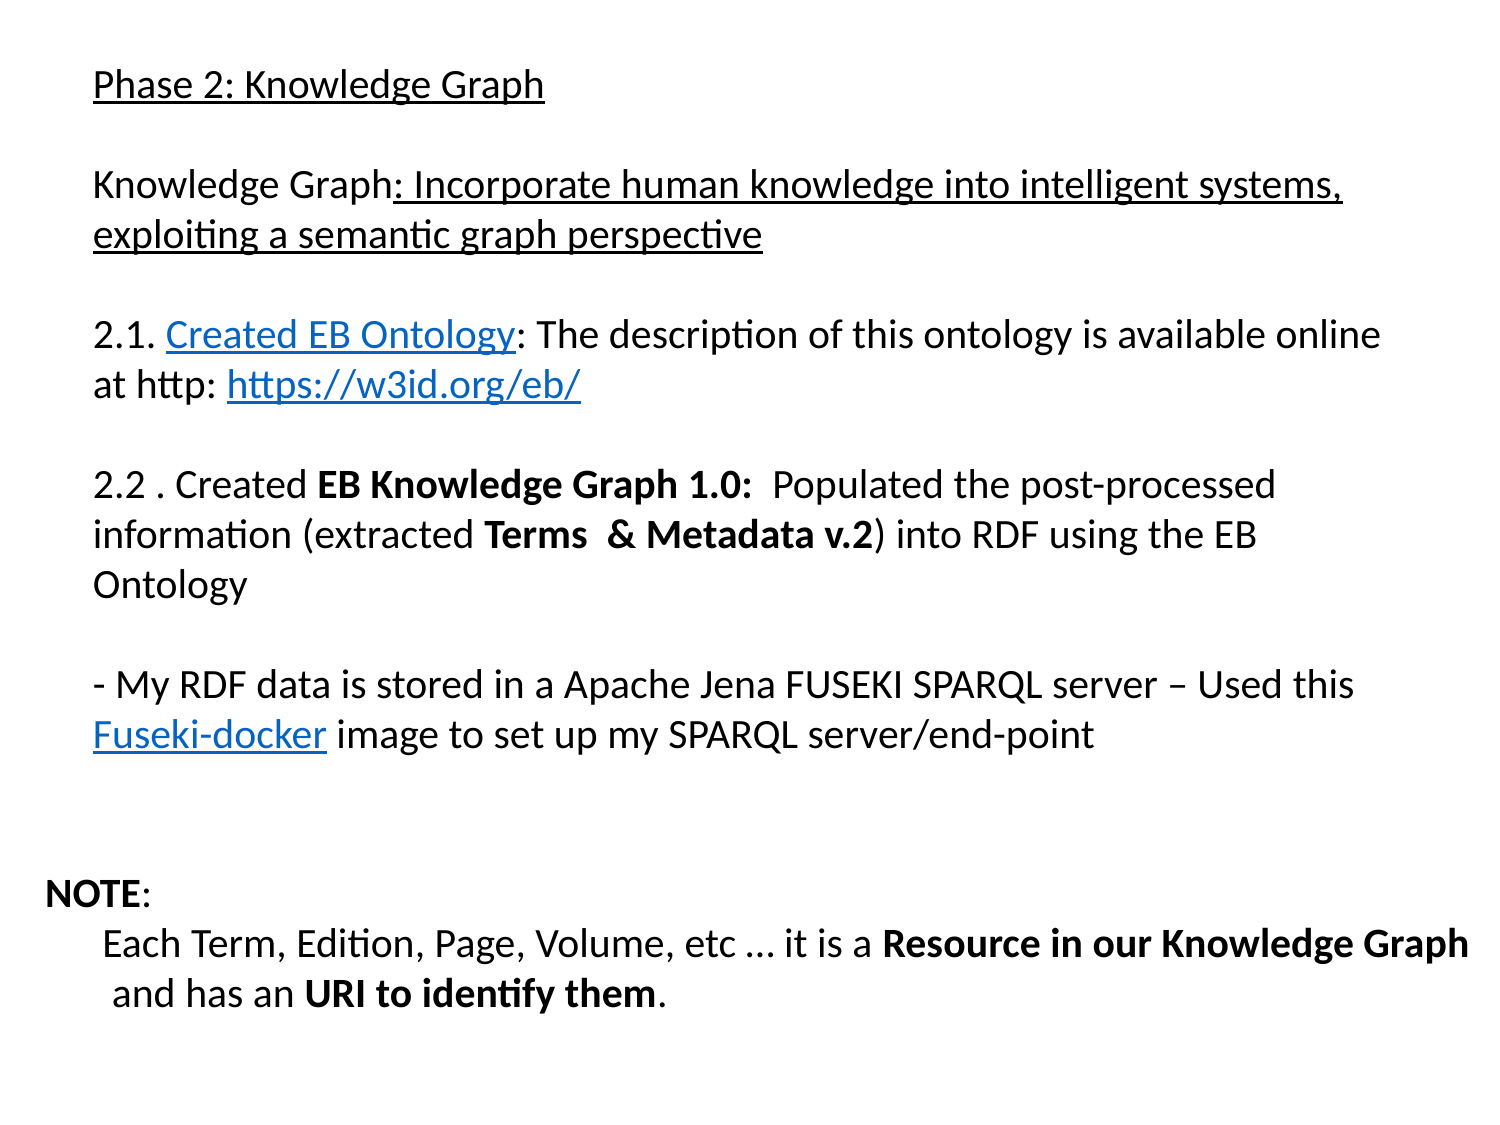

Phase 2: Knowledge Graph

Knowledge Graph: Incorporate human knowledge into intelligent systems, exploiting a semantic graph perspective

2.1. Created EB Ontology: The description of this ontology is available online at http: https://w3id.org/eb/

2.2 . Created EB Knowledge Graph 1.0:  Populated the post-processed information (extracted Terms  & Metadata v.2) into RDF using the EB Ontology

- My RDF data is stored in a Apache Jena FUSEKI SPARQL server – Used this Fuseki-docker image to set up my SPARQL server/end-point

NOTE:
      Each Term, Edition, Page, Volume, etc … it is a Resource in our Knowledge Graph
       and has an URI to identify them.